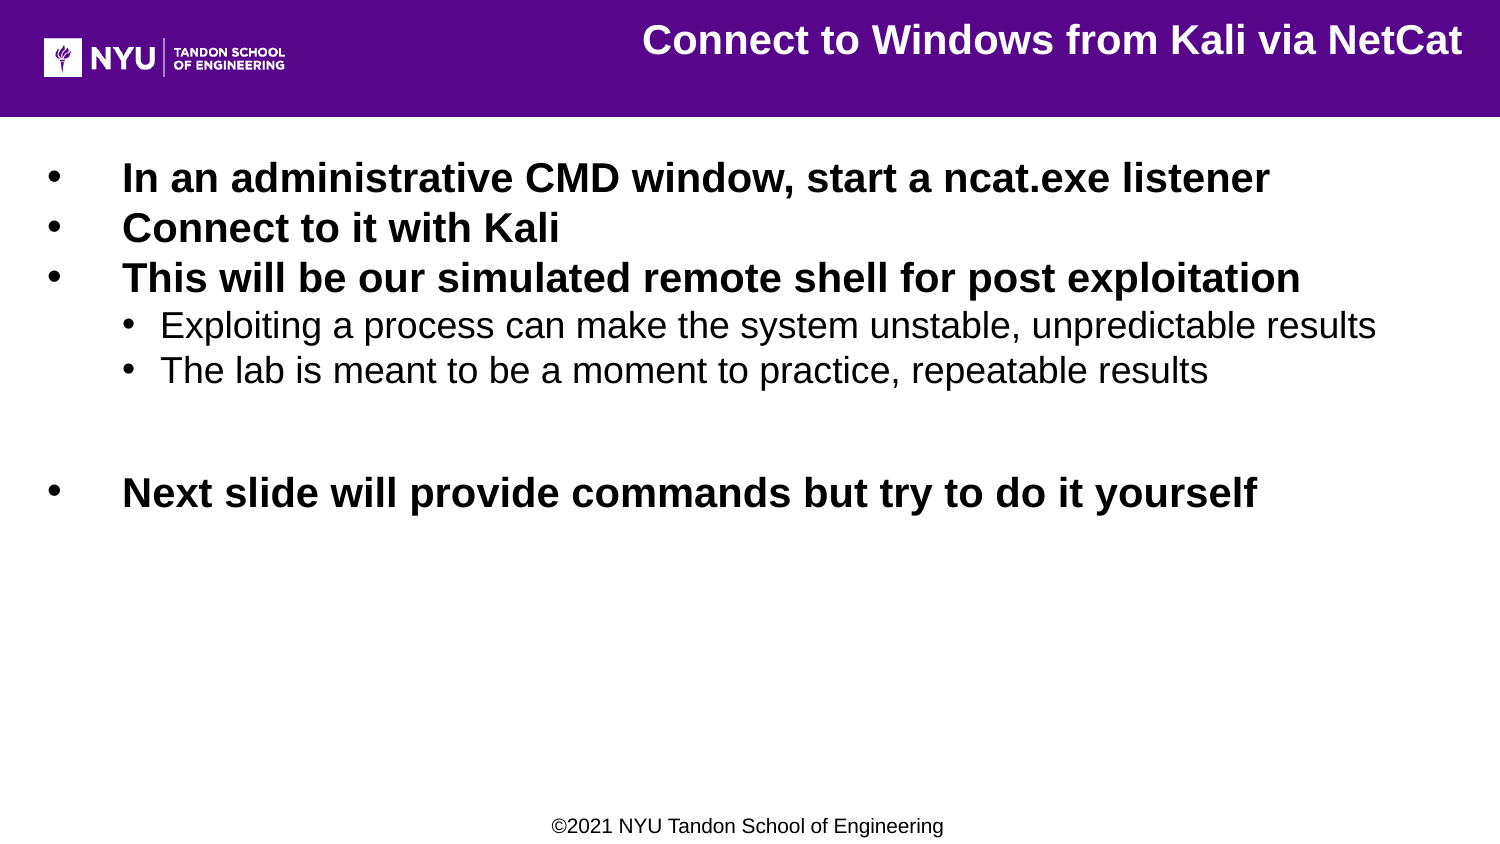

Connect to Windows from Kali via NetCat
In an administrative CMD window, start a ncat.exe listener
Connect to it with Kali
This will be our simulated remote shell for post exploitation
Exploiting a process can make the system unstable, unpredictable results
The lab is meant to be a moment to practice, repeatable results

Next slide will provide commands but try to do it yourself